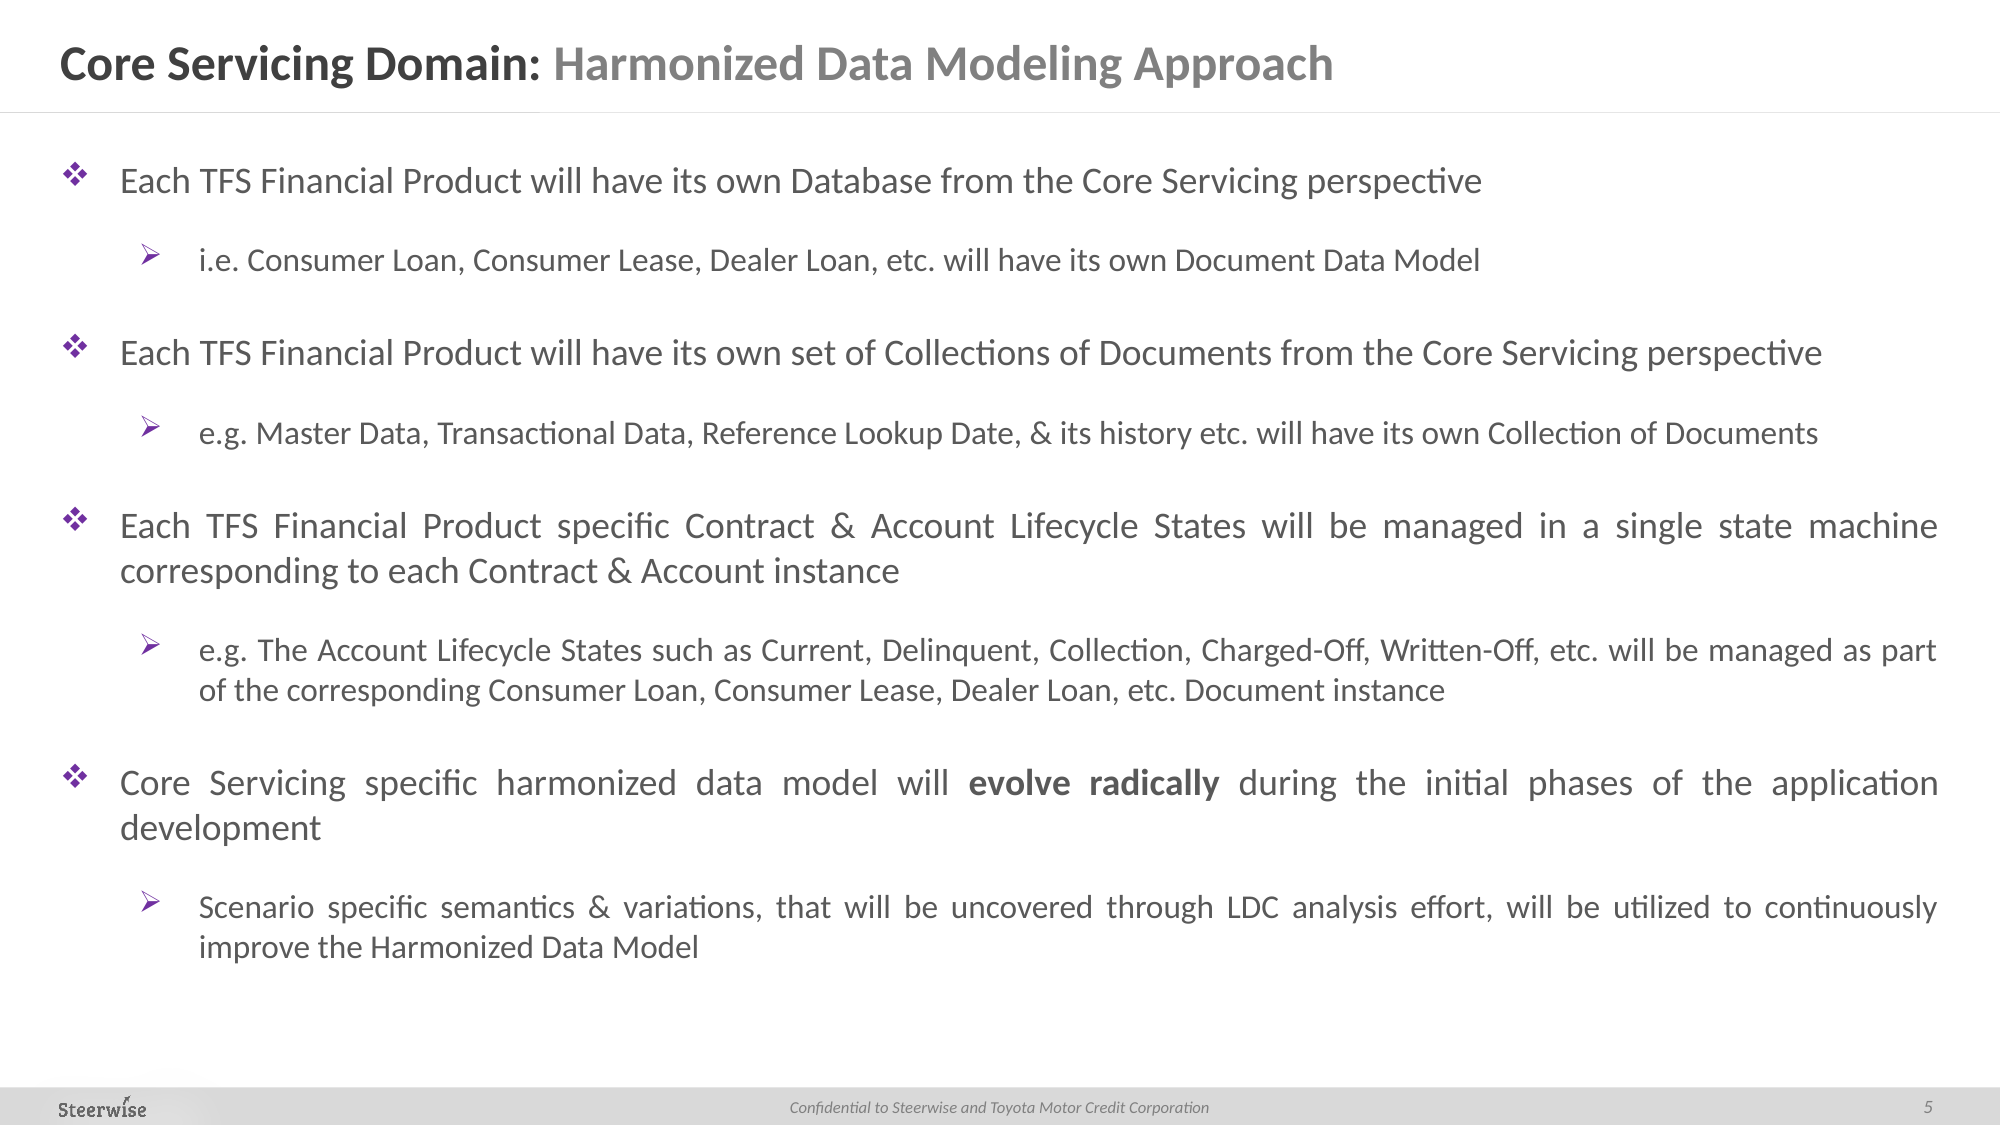

# Core Servicing Domain: Harmonized Data Modeling Approach
Each TFS Financial Product will have its own Database from the Core Servicing perspective
i.e. Consumer Loan, Consumer Lease, Dealer Loan, etc. will have its own Document Data Model
Each TFS Financial Product will have its own set of Collections of Documents from the Core Servicing perspective
e.g. Master Data, Transactional Data, Reference Lookup Date, & its history etc. will have its own Collection of Documents
Each TFS Financial Product specific Contract & Account Lifecycle States will be managed in a single state machine corresponding to each Contract & Account instance
e.g. The Account Lifecycle States such as Current, Delinquent, Collection, Charged-Off, Written-Off, etc. will be managed as part of the corresponding Consumer Loan, Consumer Lease, Dealer Loan, etc. Document instance
Core Servicing specific harmonized data model will evolve radically during the initial phases of the application development
Scenario specific semantics & variations, that will be uncovered through LDC analysis effort, will be utilized to continuously improve the Harmonized Data Model

5